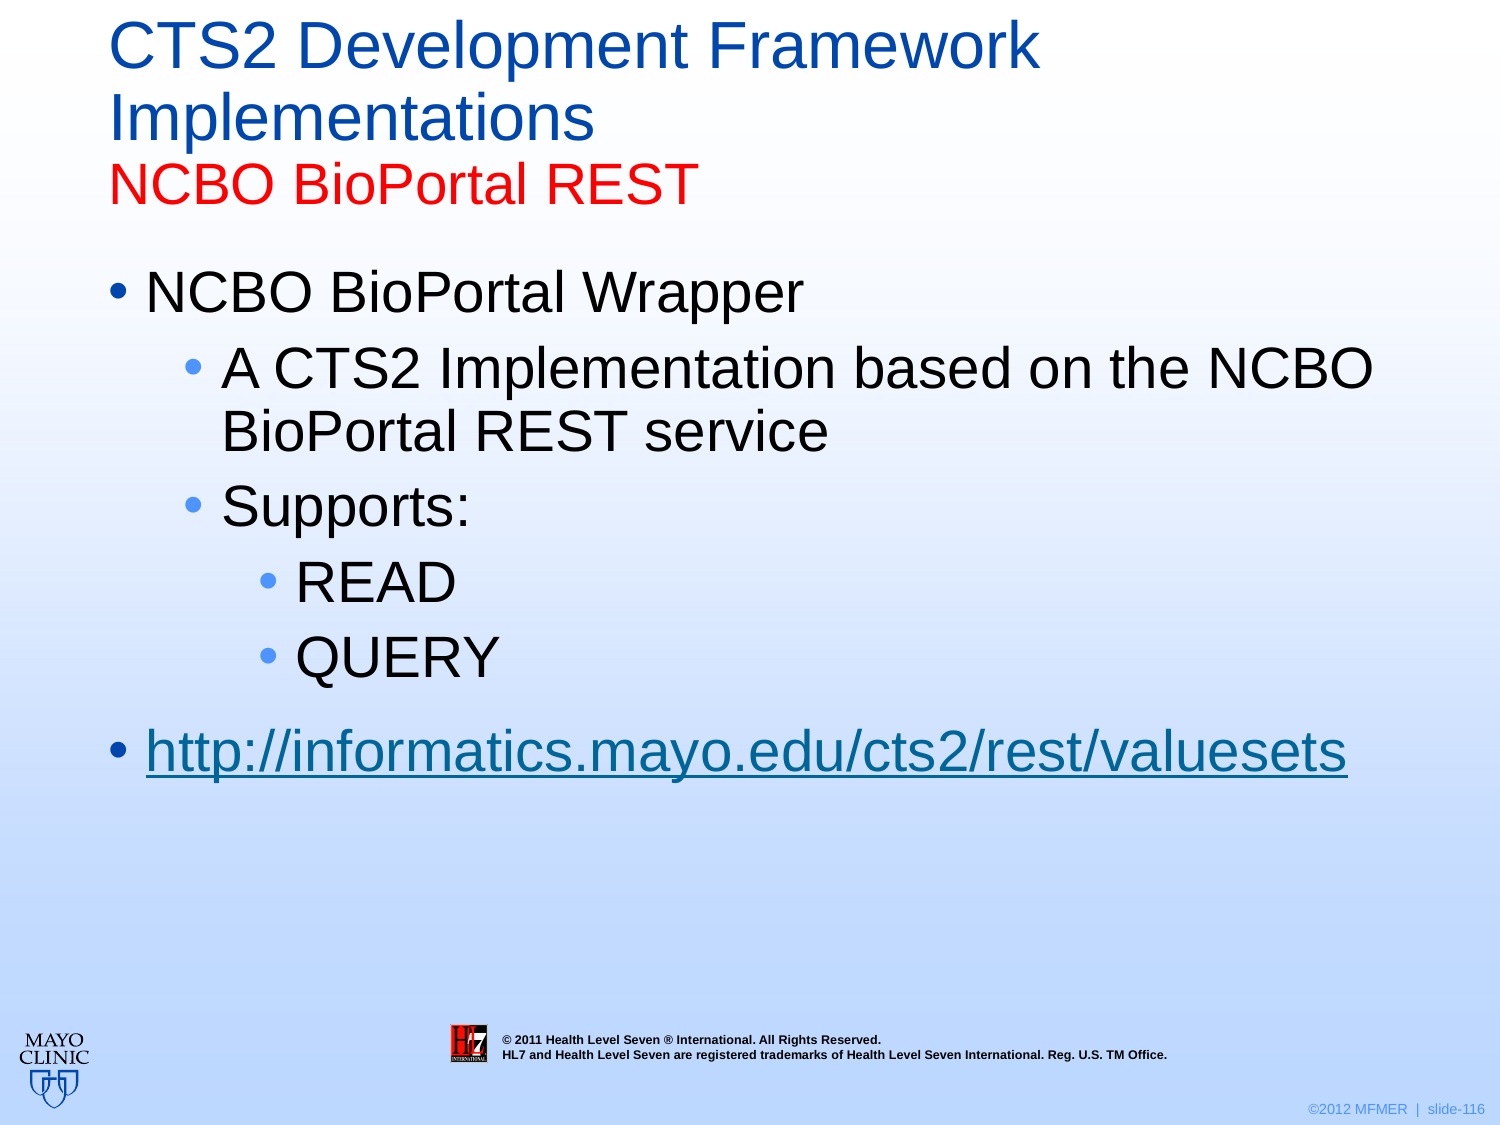

# CTS2 Development Framework Implementations NCBO BioPortal REST
NCBO BioPortal Wrapper
A CTS2 Implementation based on the NCBO BioPortal REST service
Supports:
READ
QUERY
http://informatics.mayo.edu/cts2/rest/valuesets